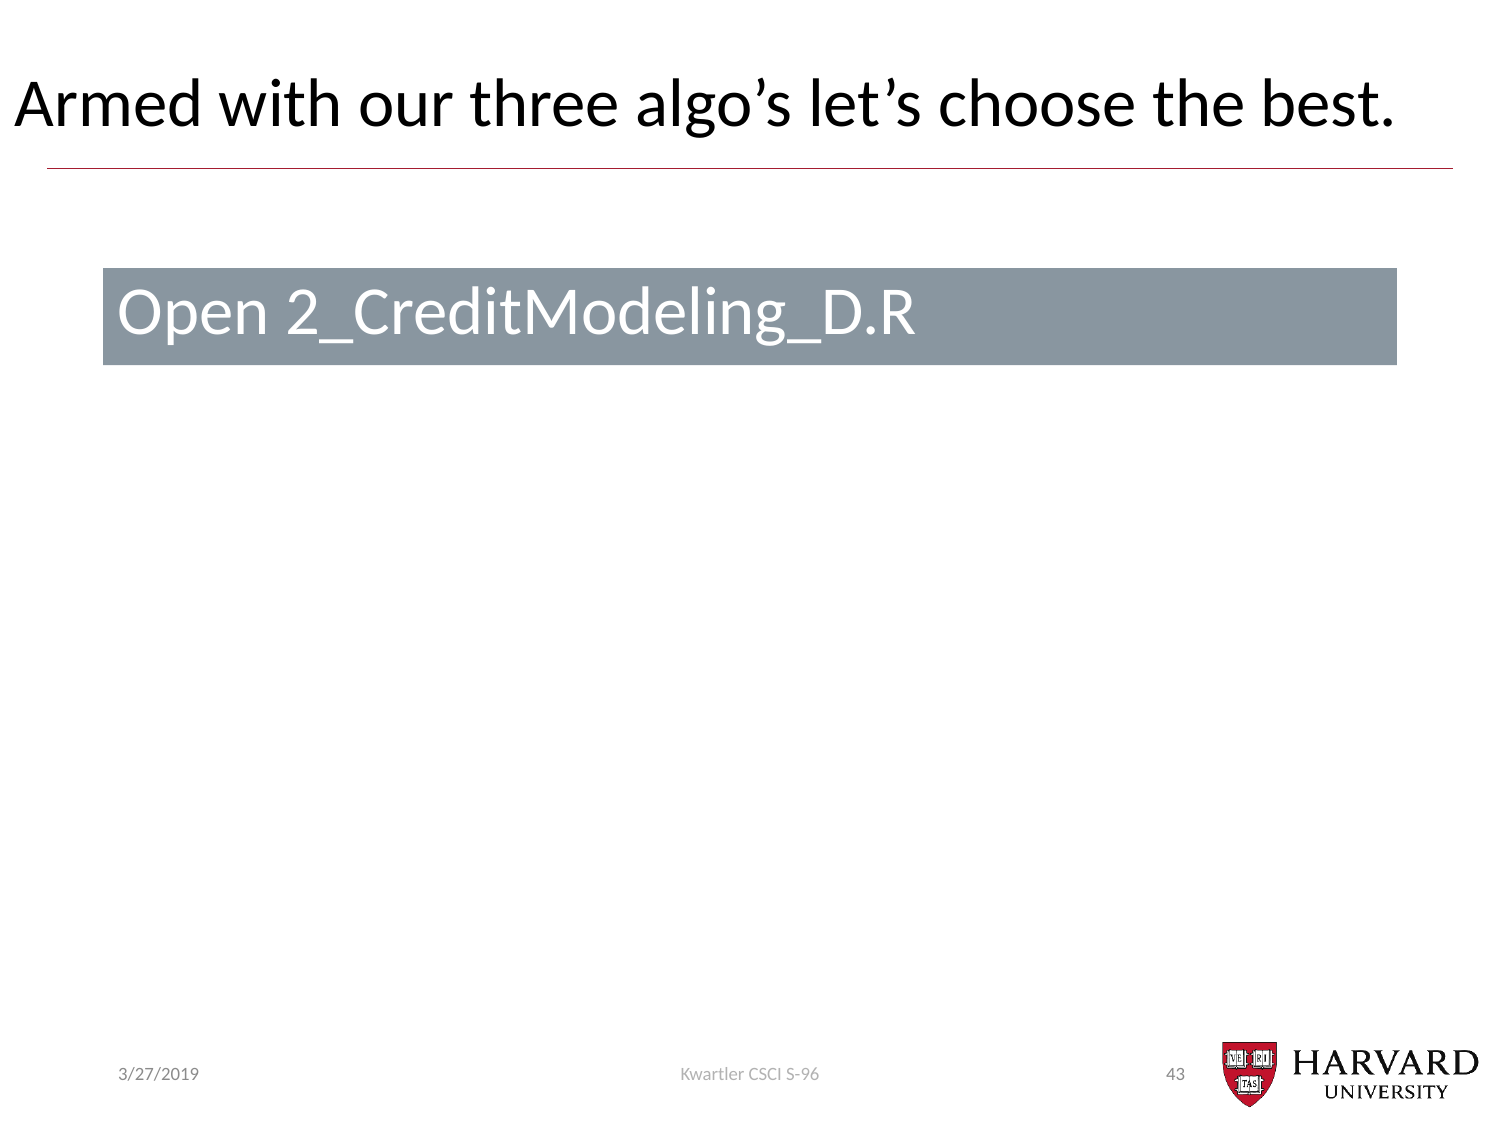

# Armed with our three algo’s let’s choose the best.
Open 2_CreditModeling_D.R
3/27/2019
Kwartler CSCI S-96
43